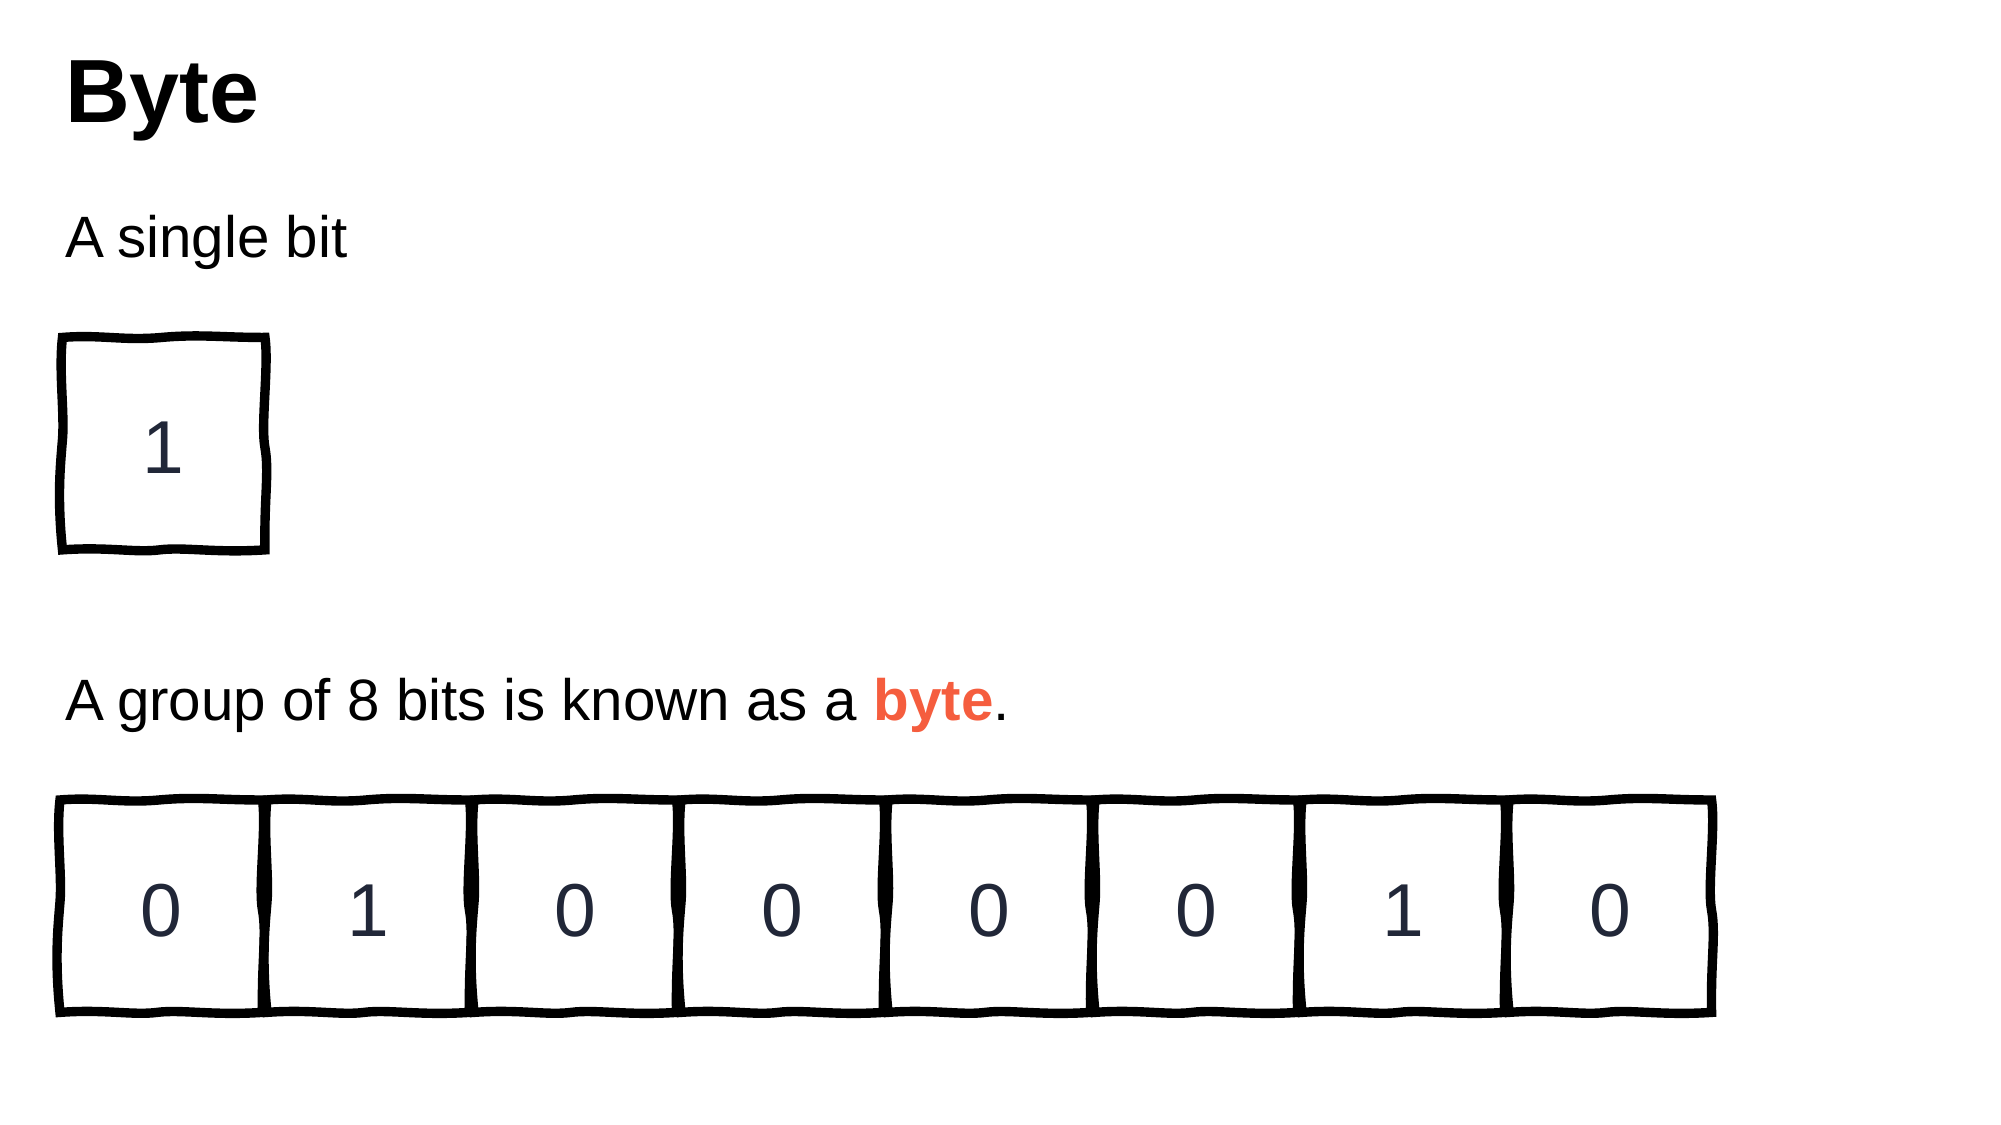

# Byte
A single bit
1
A group of 8 bits is known as a byte.
0
1
0
0
0
0
1
0